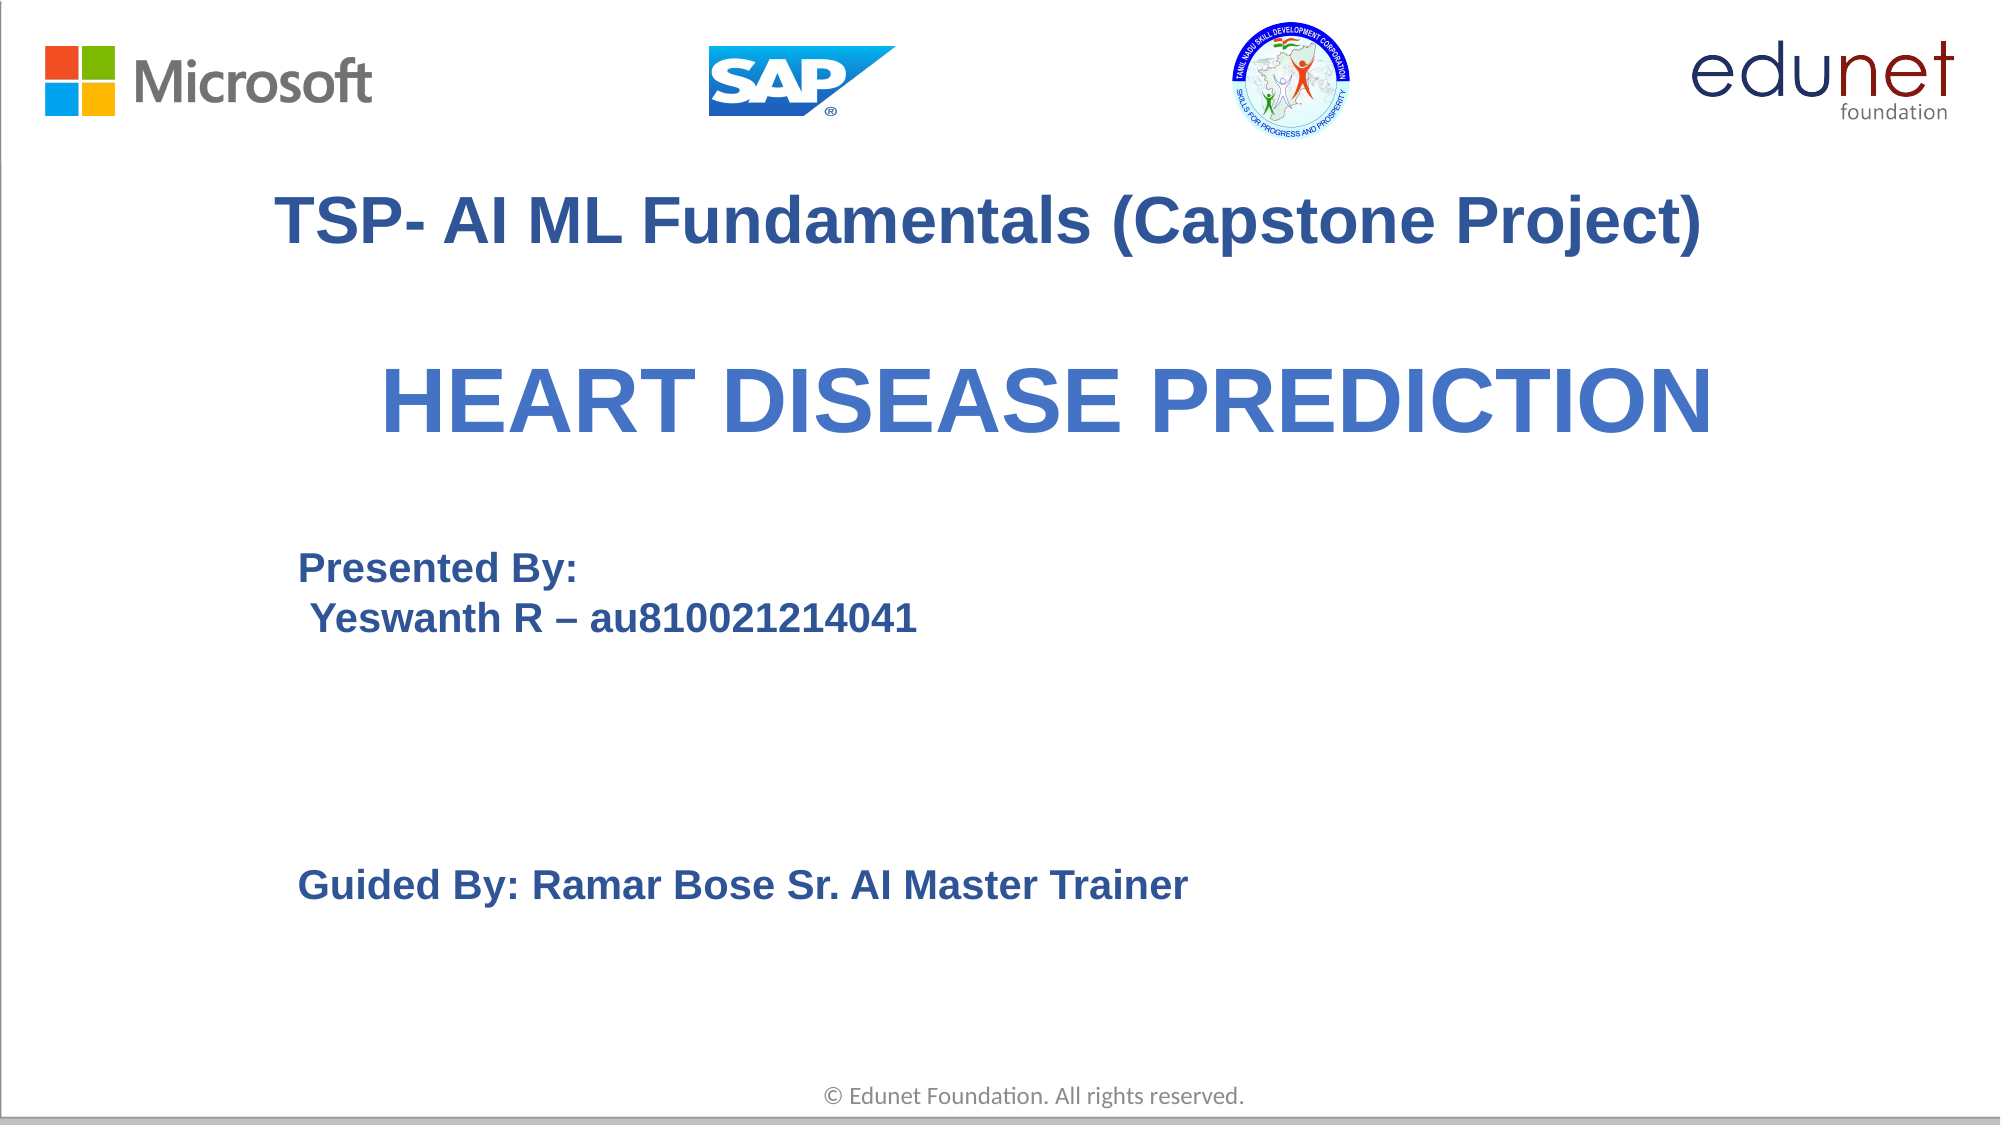

TSP- AI ML Fundamentals (Capstone Project)
# HEART DISEASE PREDICTION
Presented By:
 Yeswanth R – au810021214041
Guided By: Ramar Bose Sr. AI Master Trainer
© Edunet Foundation. All rights reserved.